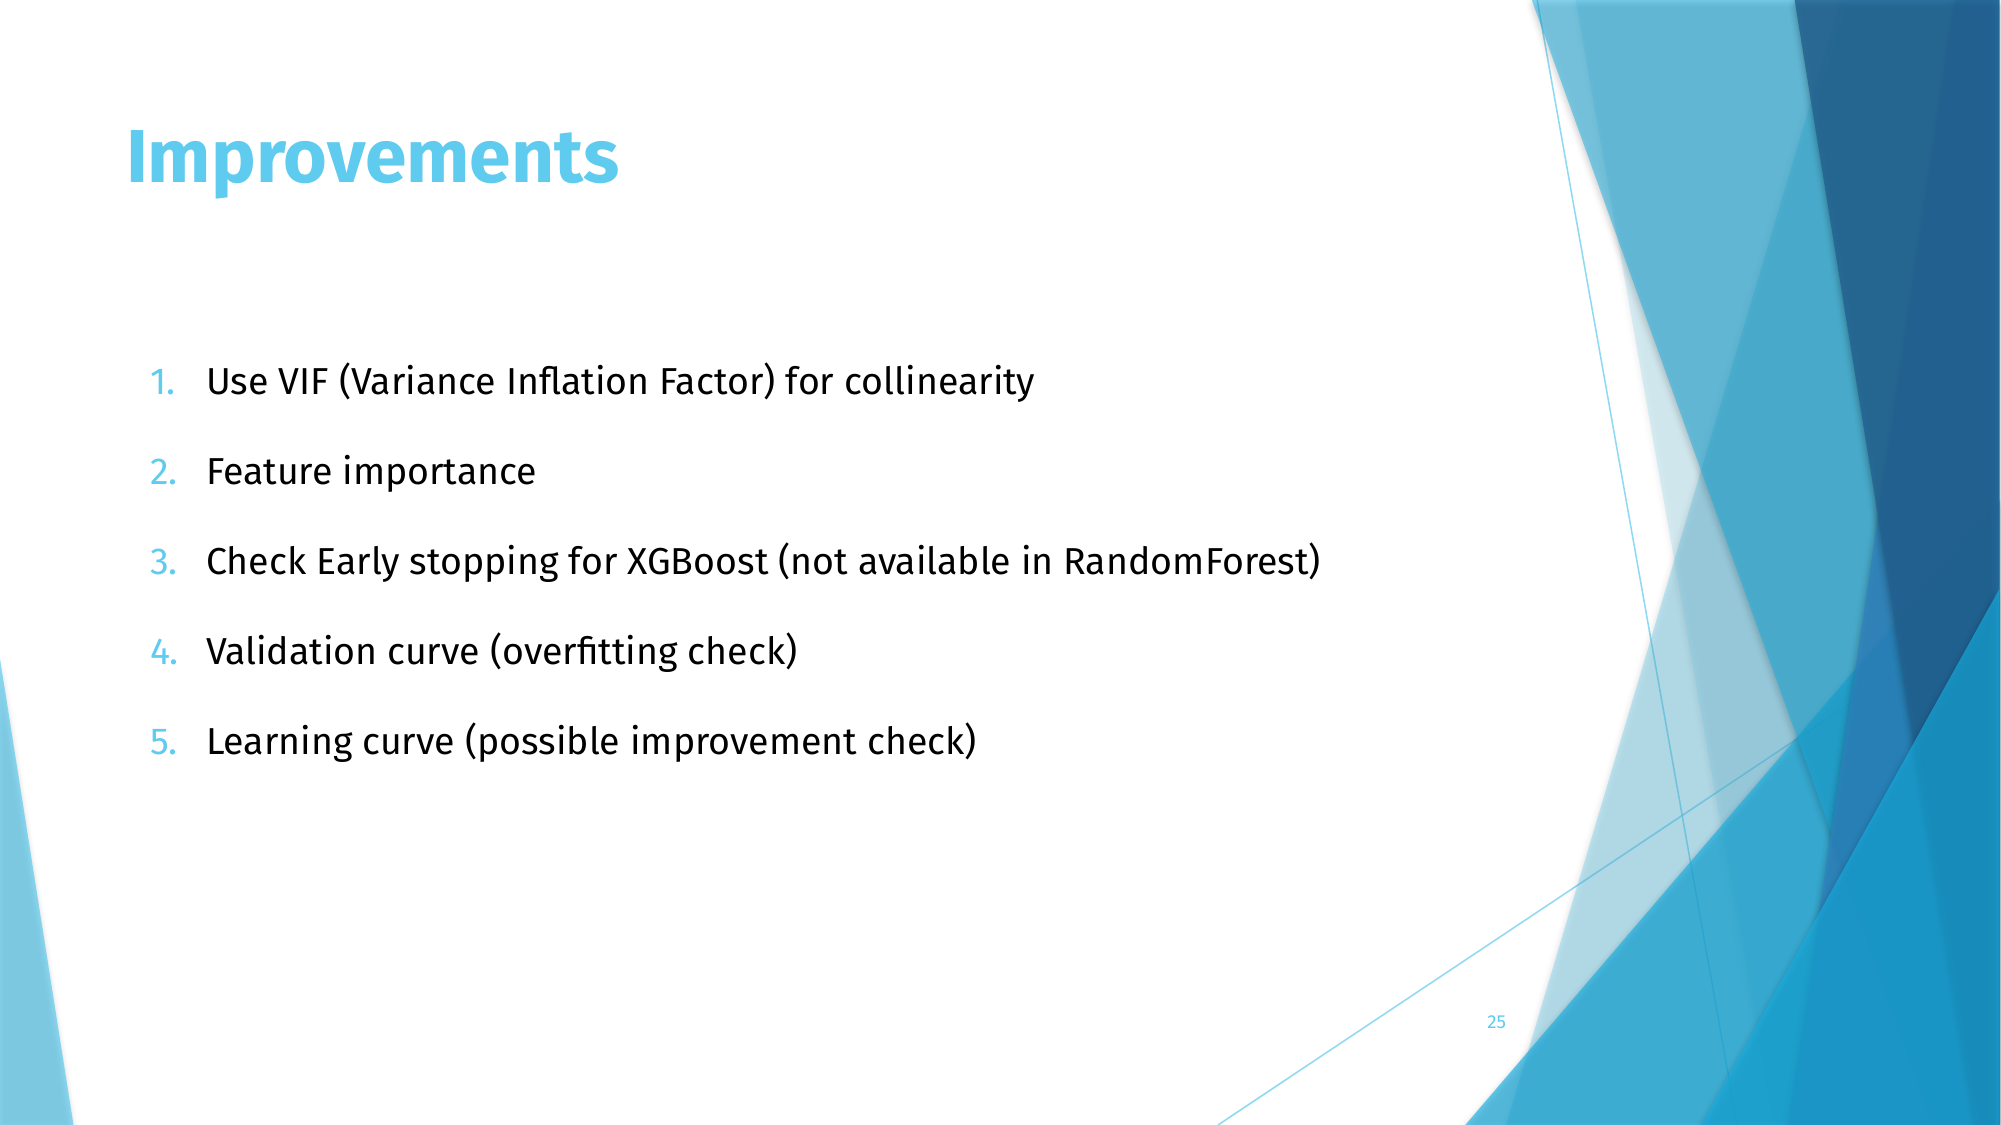

# Improvements
Use VIF (Variance Inflation Factor) for collinearity
Feature importance
Check Early stopping for XGBoost (not available in RandomForest)
Validation curve (overfitting check)
Learning curve (possible improvement check)

25